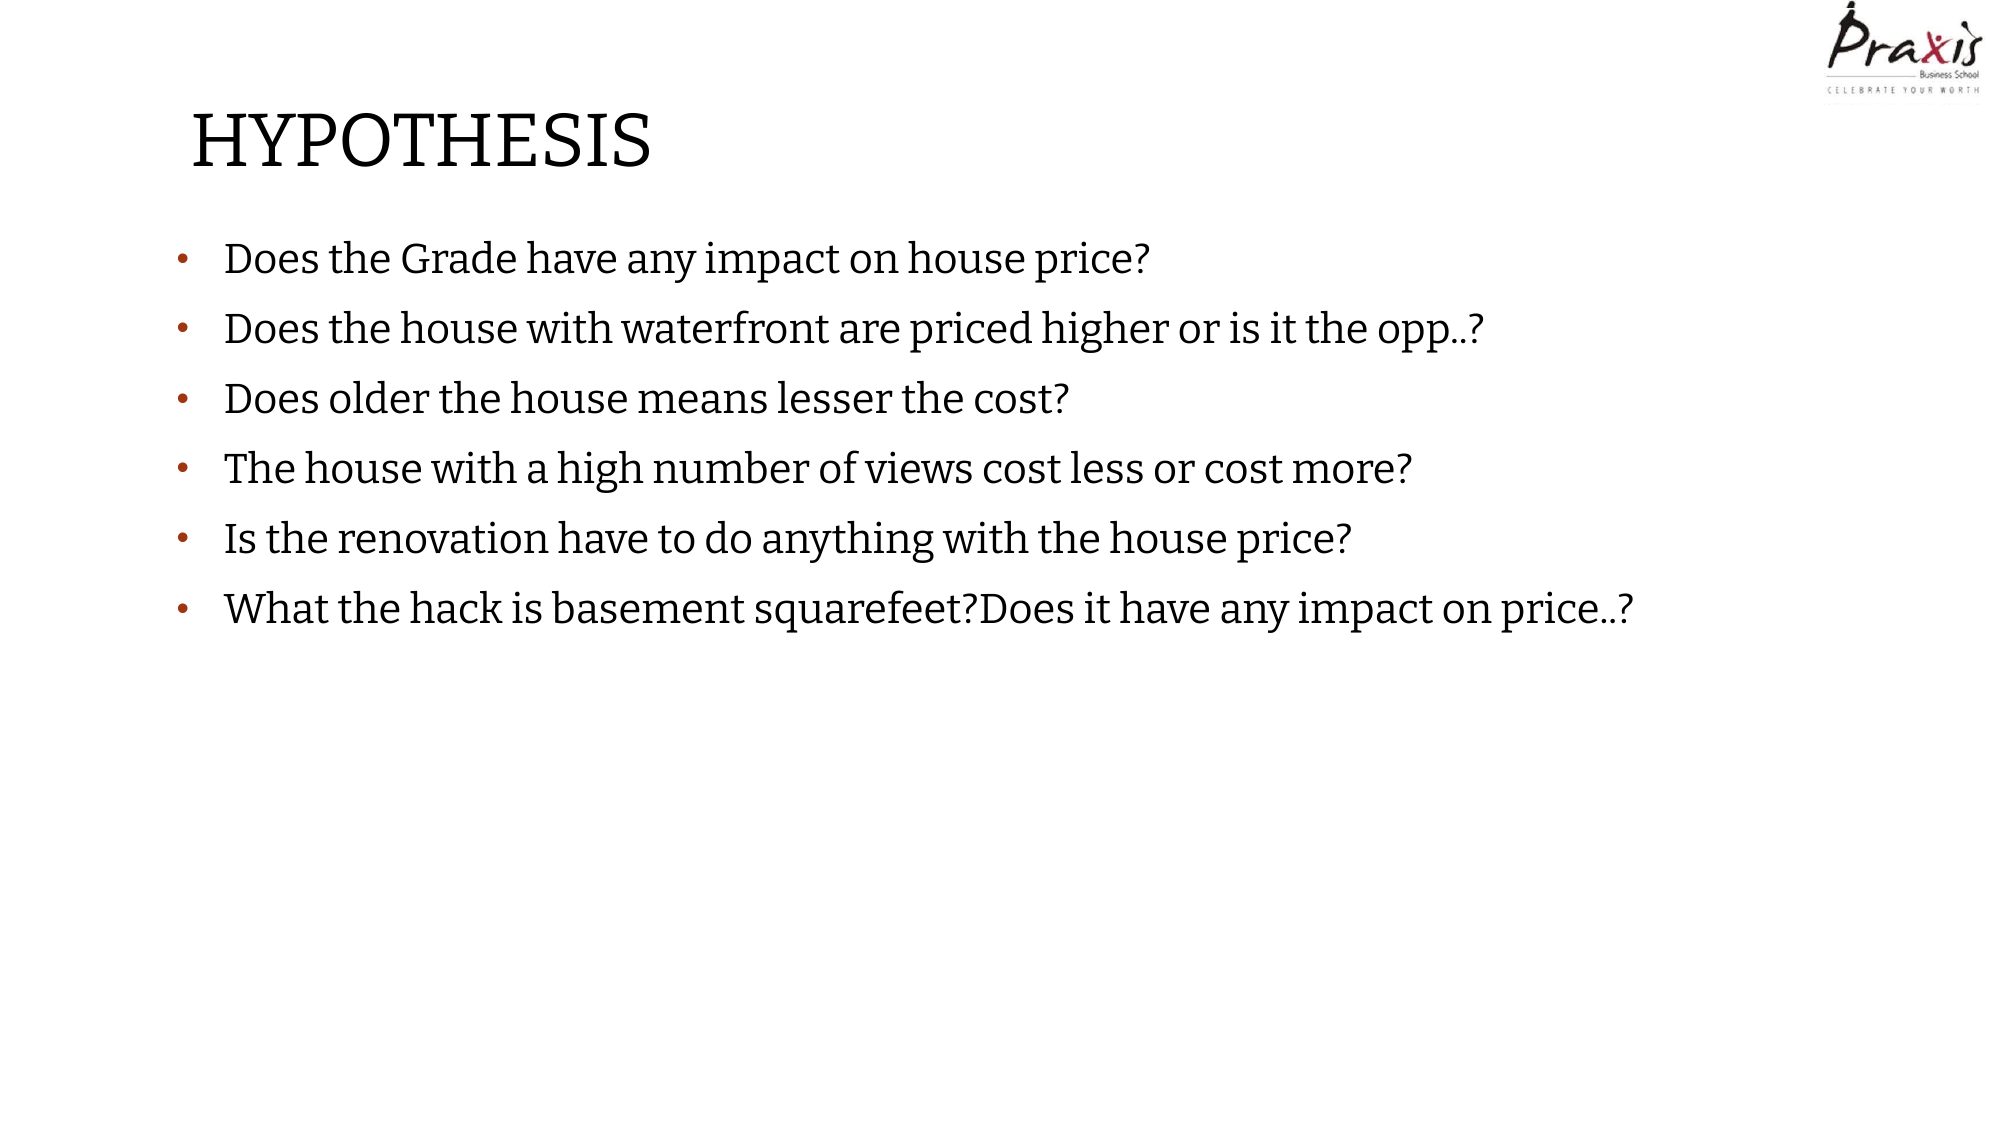

# Hypothesis
Does the Grade have any impact on house price?
Does the house with waterfront are priced higher or is it the opp..?
Does older the house means lesser the cost?
The house with a high number of views cost less or cost more?
Is the renovation have to do anything with the house price?
What the hack is basement squarefeet?Does it have any impact on price..?